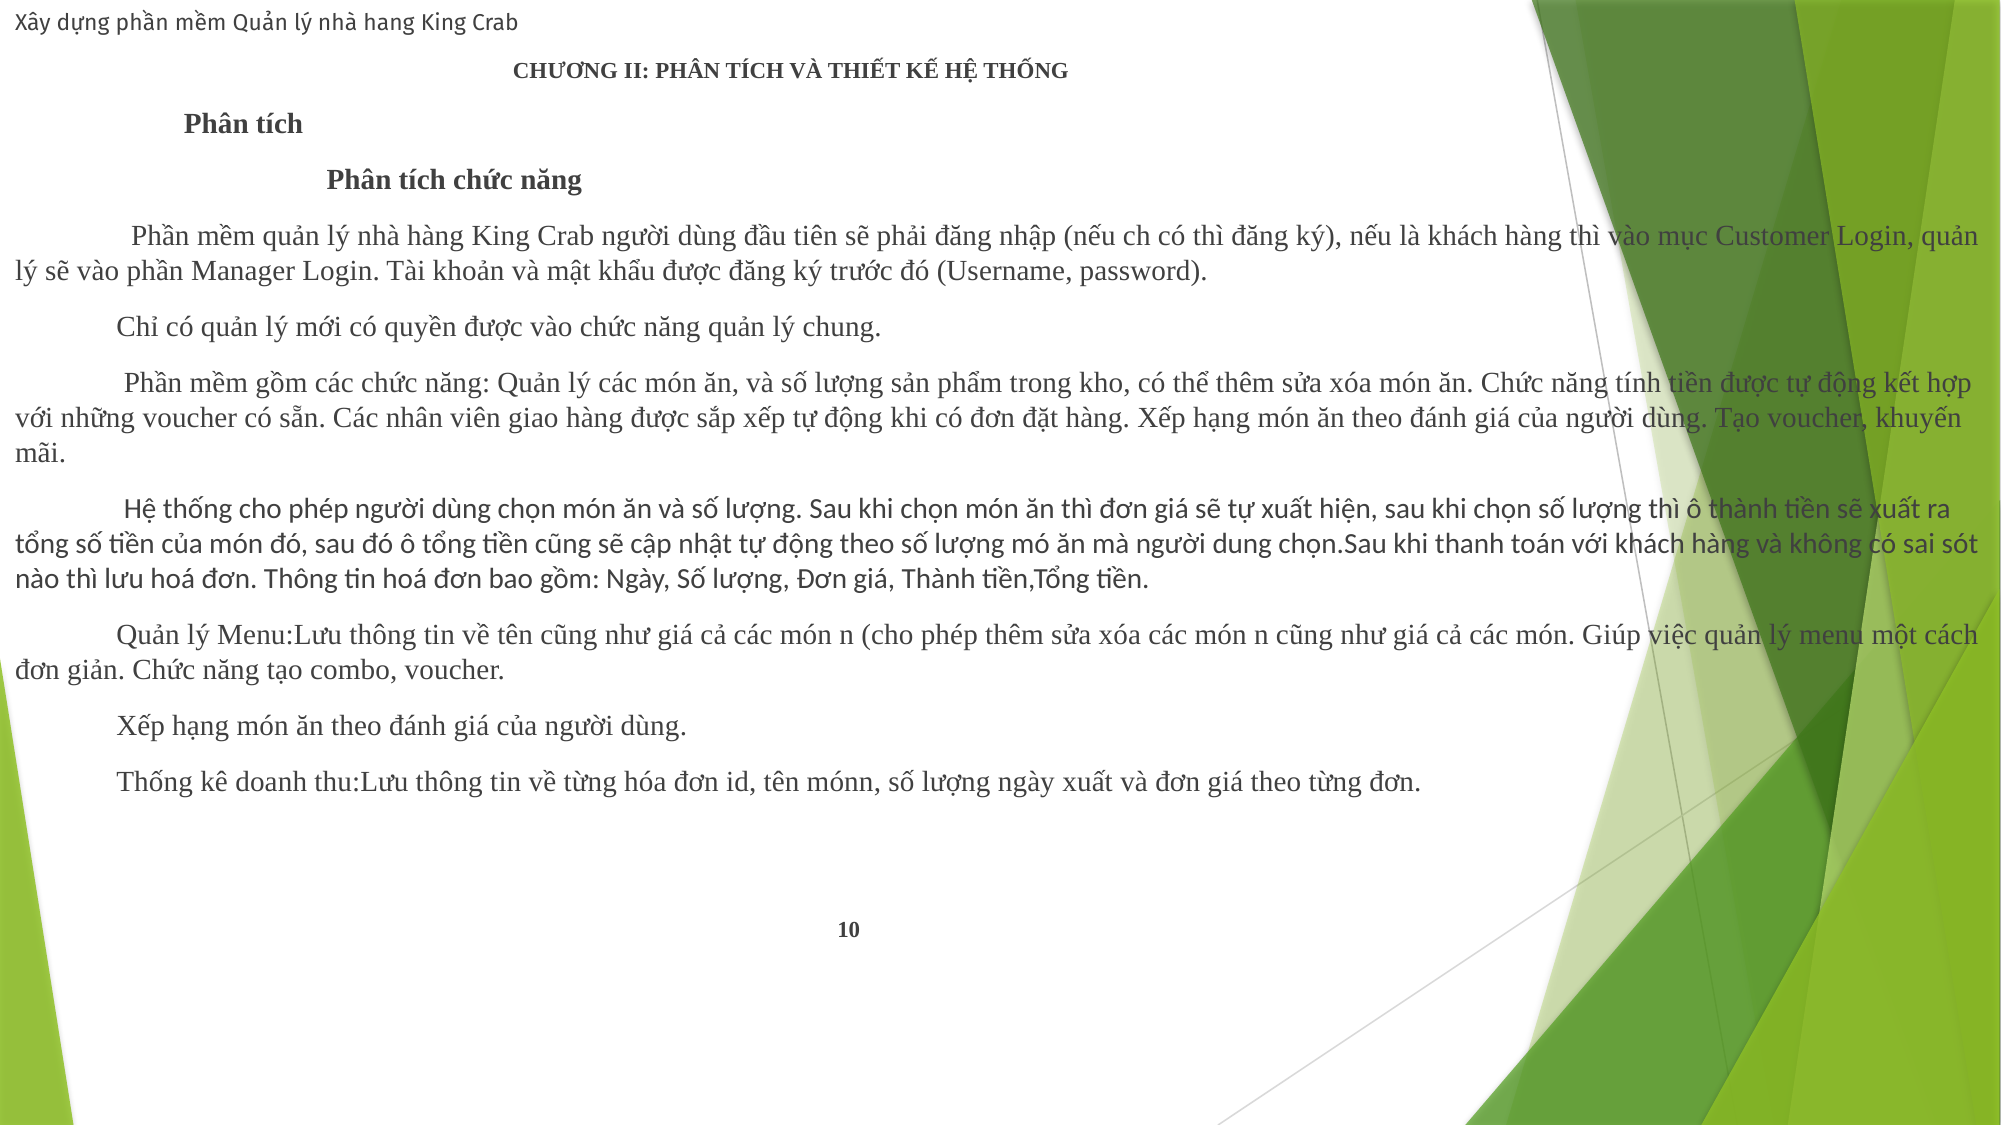

Xây dựng phần mềm Quản lý nhà hang King Crab
                                                                                   CHƯƠNG II: PHÂN TÍCH VÀ THIẾT KẾ HỆ THỐNG
                          Phân tích
                                           Phân tích chức năng
                Phần mềm quản lý nhà hàng King Crab người dùng đầu tiên sẽ phải đăng nhập (nếu ch có thì đăng ký), nếu là khách hàng thì vào mục Customer Login, quản lý sẽ vào phần Manager Login. Tài khoản và mật khẩu được đăng ký trước đó (Username, password).
              Chỉ có quản lý mới có quyền được vào chức năng quản lý chung.
               Phần mềm gồm các chức năng: Quản lý các món ăn, và số lượng sản phẩm trong kho, có thể thêm sửa xóa món ăn. Chức năng tính tiền được tự động kết hợp với những voucher có sẵn. Các nhân viên giao hàng được sắp xếp tự động khi có đơn đặt hàng. Xếp hạng món ăn theo đánh giá của người dùng. Tạo voucher, khuyến mãi.
               Hệ thống cho phép người dùng chọn món ăn và số lượng. Sau khi chọn món ăn thì đơn giá sẽ tự xuất hiện, sau khi chọn số lượng thì ô thành tiền sẽ xuất ra tổng số tiền của món đó, sau đó ô tổng tiền cũng sẽ cập nhật tự động theo số lượng mó ăn mà người dung chọn.Sau khi thanh toán với khách hàng và không có sai sót nào thì lưu hoá đơn. Thông tin hoá đơn bao gồm: Ngày, Số lượng, Đơn giá, Thành tiền,Tổng tiền.
              Quản lý Menu:Lưu thông tin về tên cũng như giá cả các món n (cho phép thêm sửa xóa các món n cũng như giá cả các món. Giúp việc quản lý menu một cách đơn giản. Chức năng tạo combo, voucher.
              Xếp hạng món ăn theo đánh giá của người dùng.
              Thống kê doanh thu:Lưu thông tin về từng hóa đơn id, tên mónn, số lượng ngày xuất và đơn giá theo từng đơn.

                                                                                                                                               10